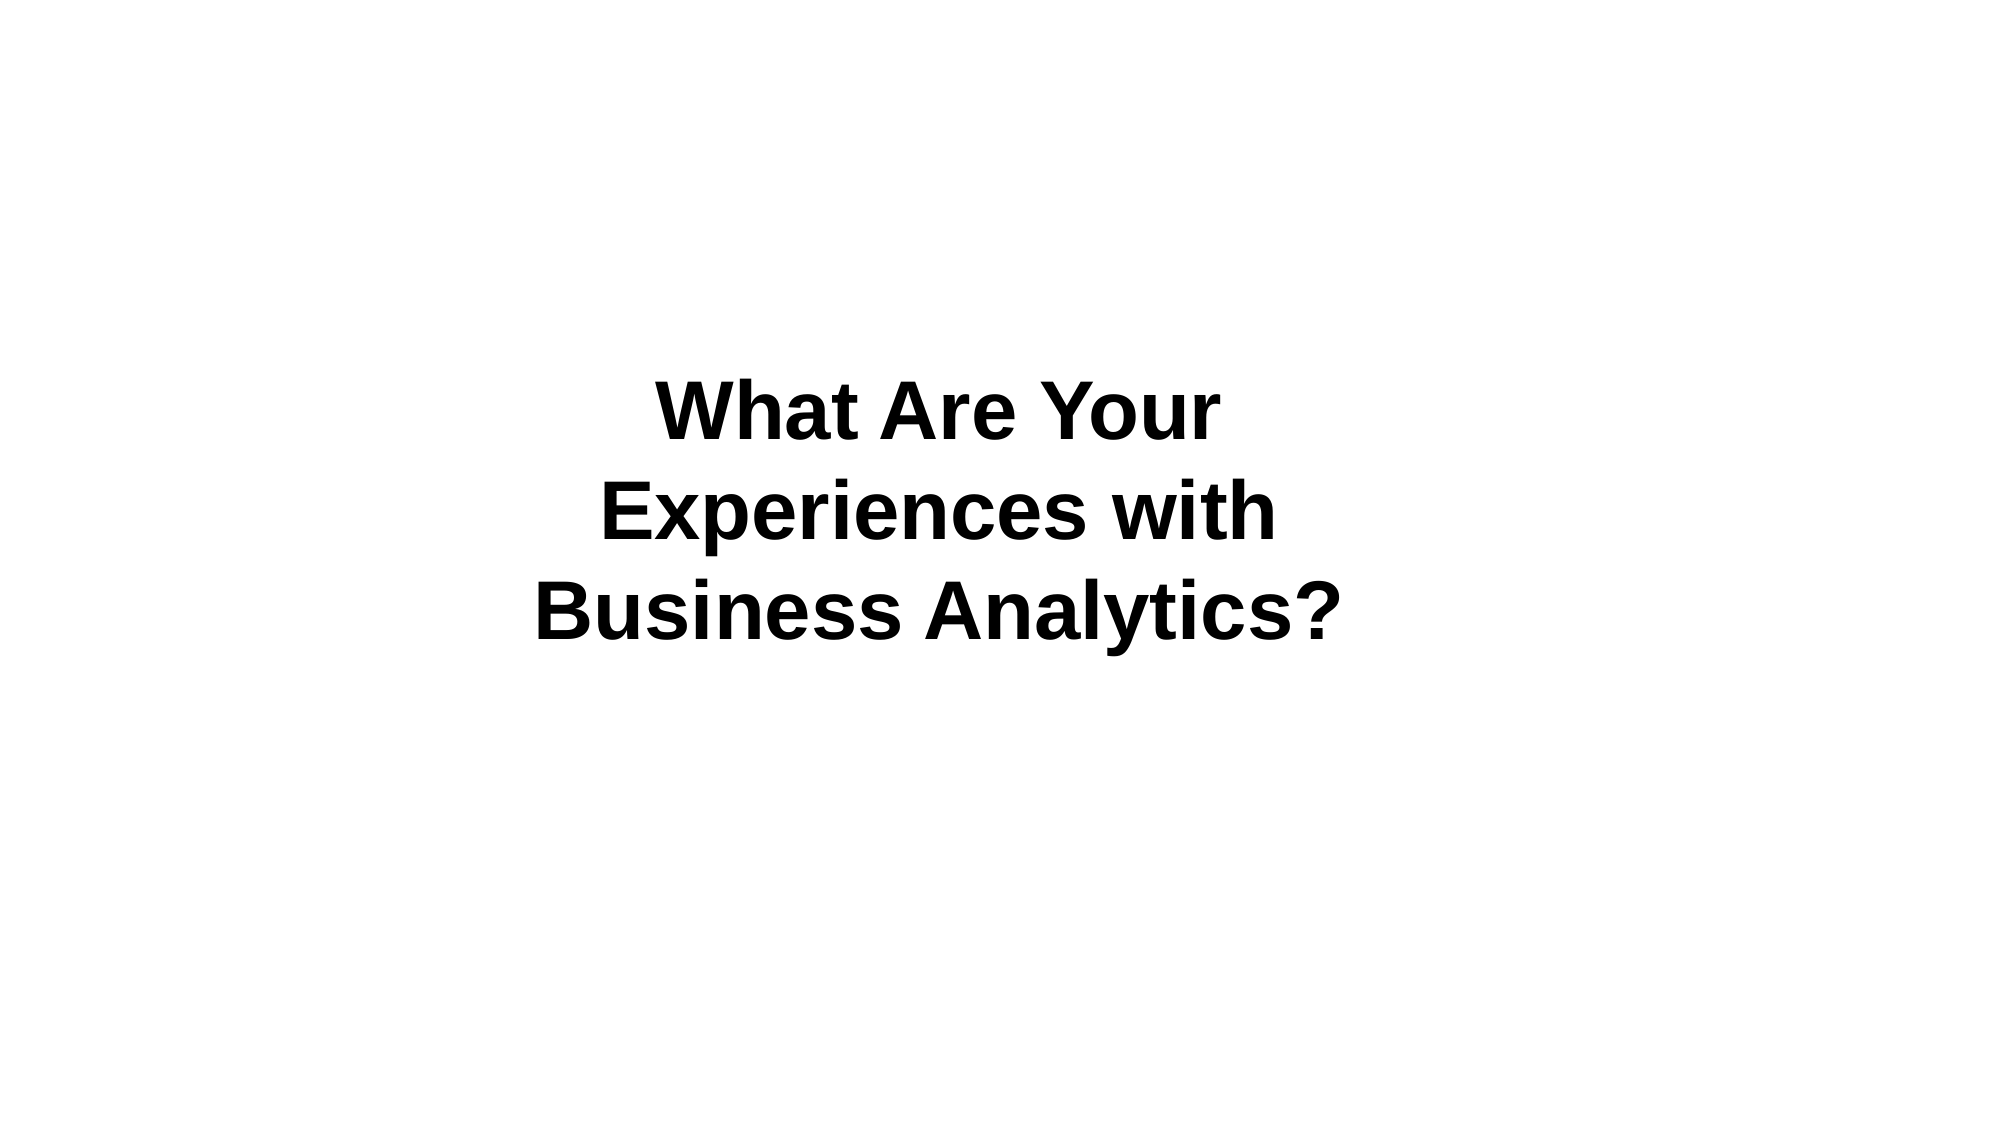

What Are Your Experiences with Business Analytics?